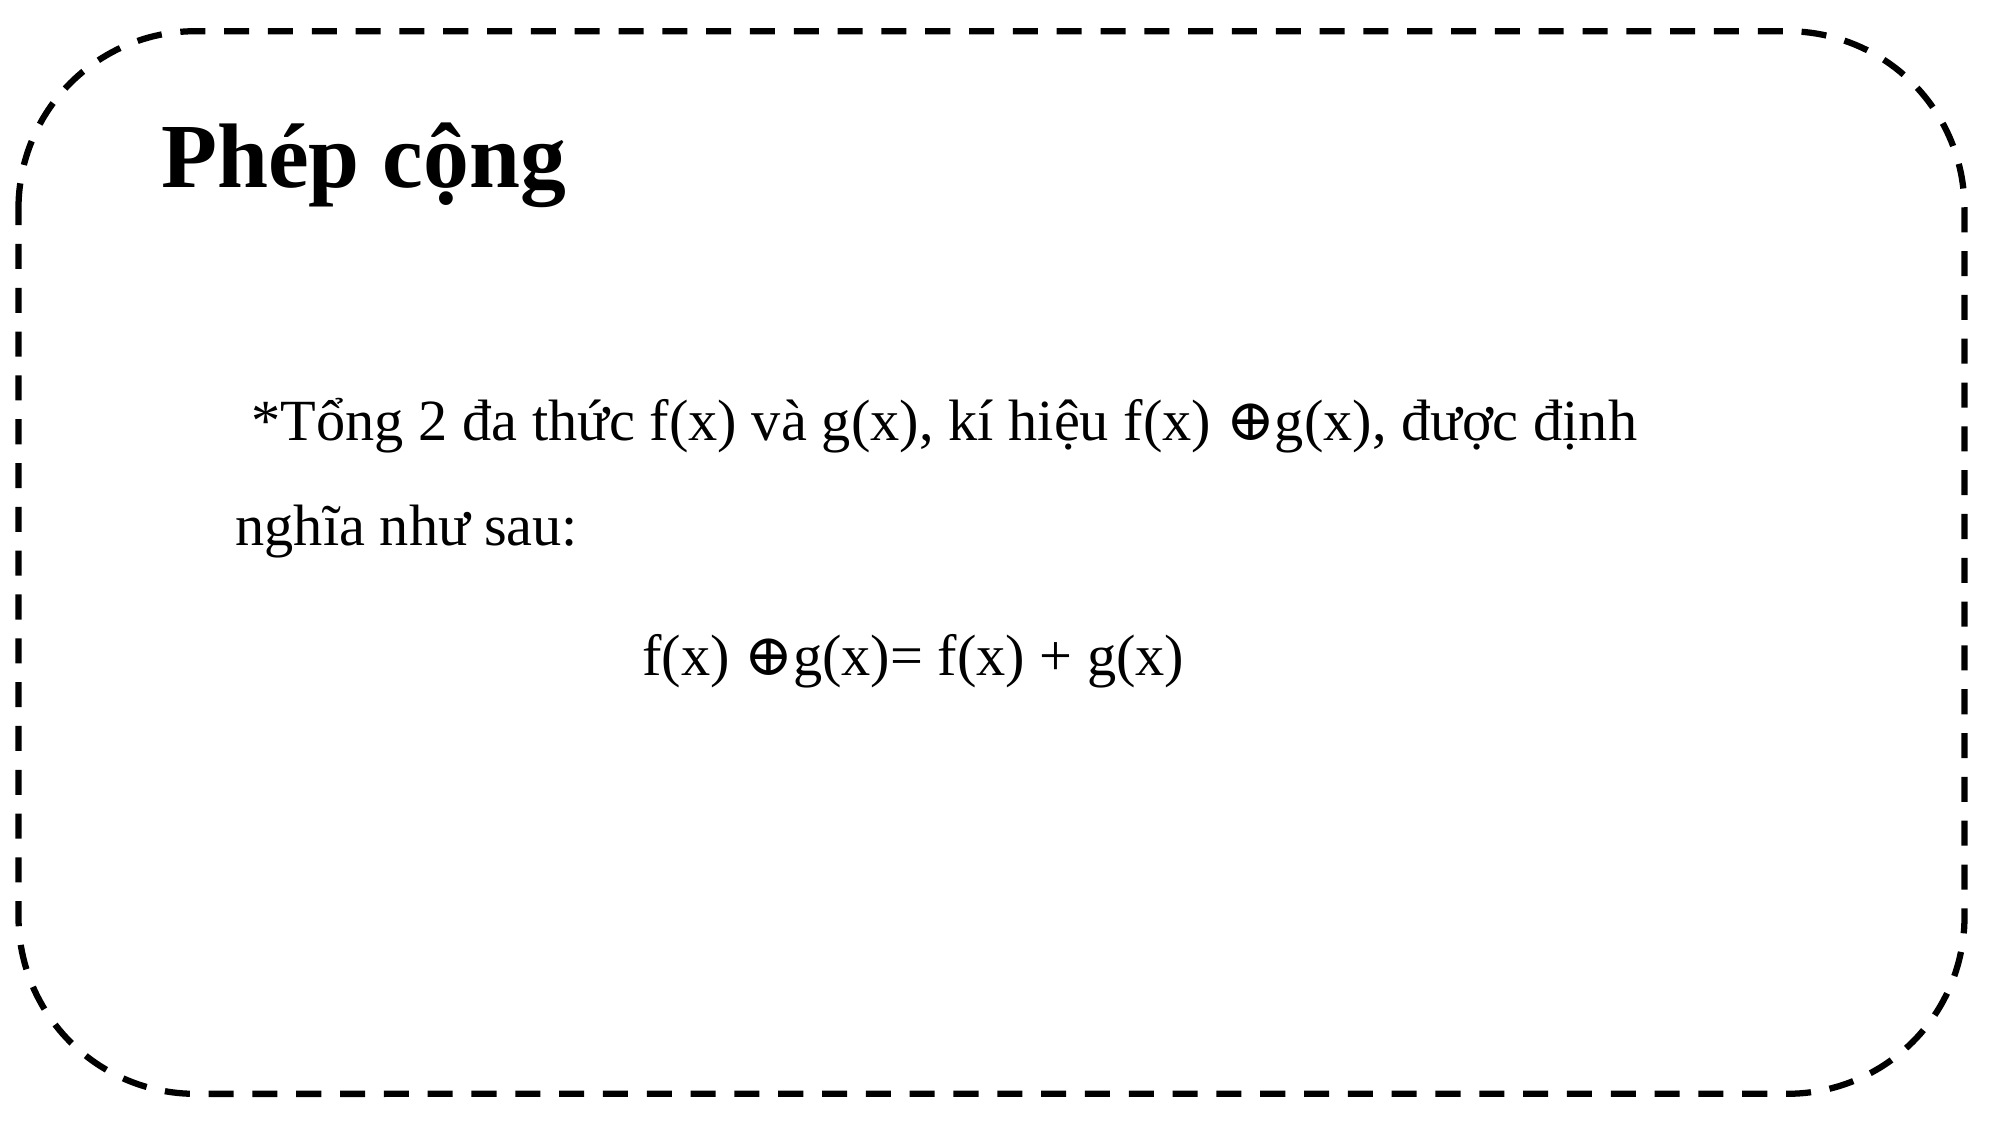

Phép cộng
*Tổng 2 đa thức f(x) và g(x), kí hiệu f(x) ⊕g(x), được định     nghĩa như sau:
			f(x) ⊕g(x)= f(x) + g(x)